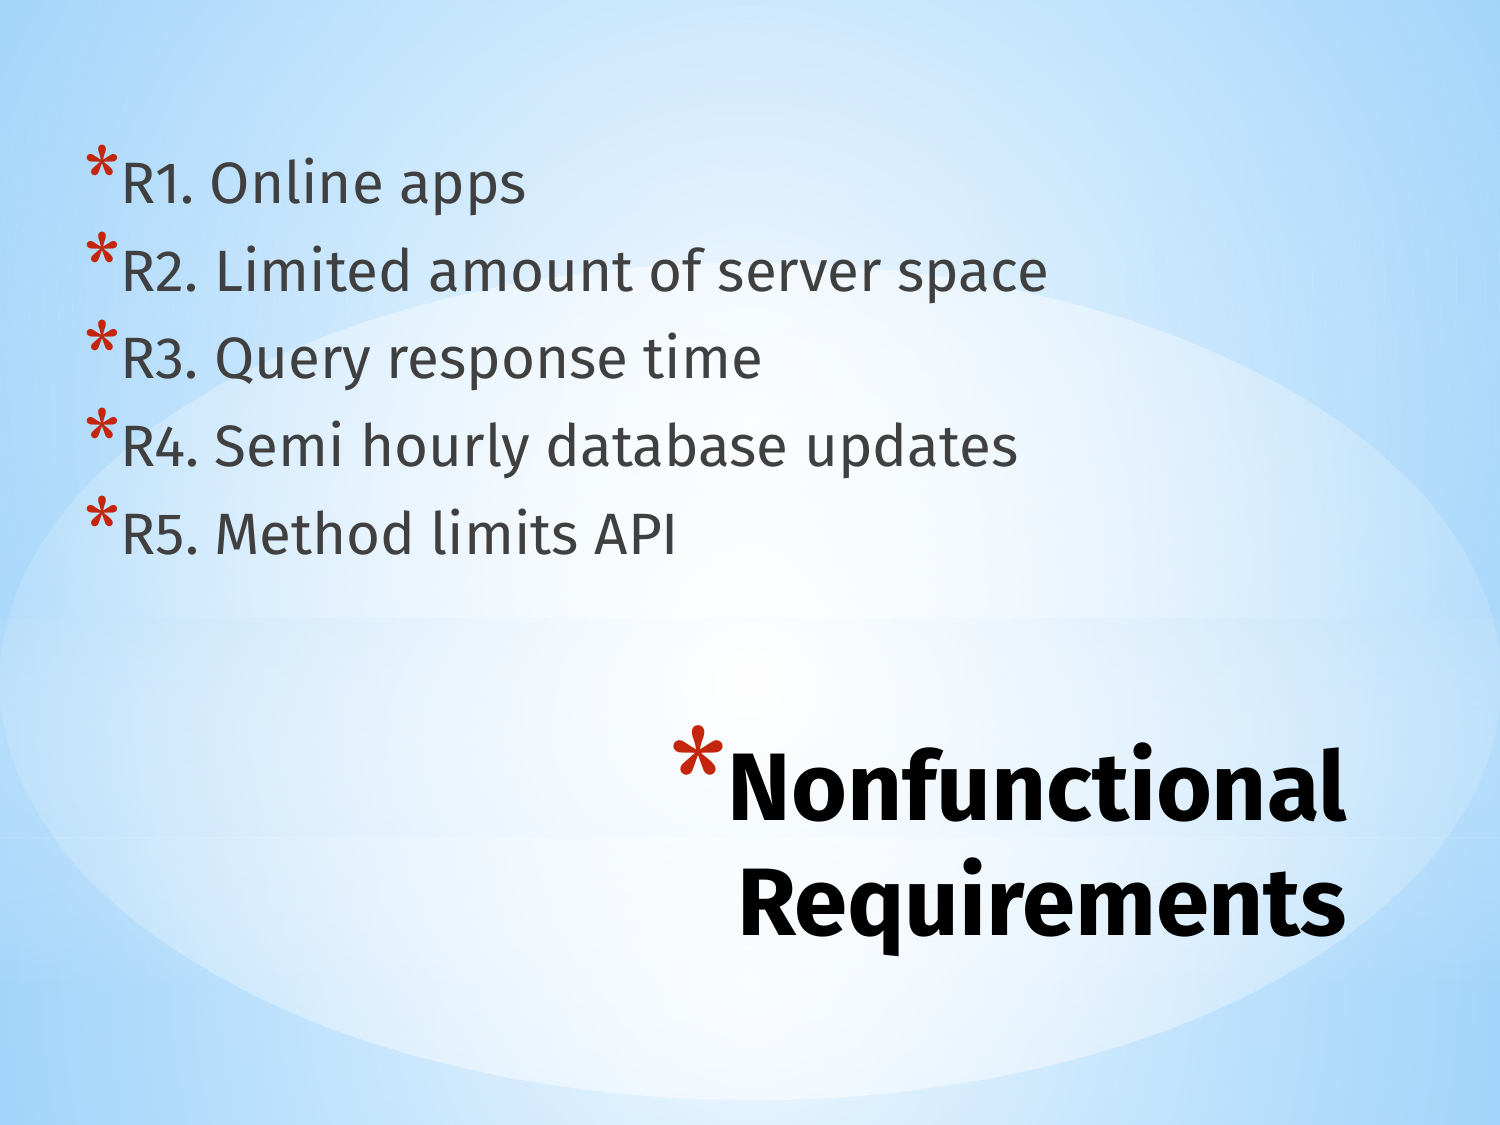

R1. Online apps
R2. Limited amount of server space
R3. Query response time
R4. Semi hourly database updates
R5. Method limits API

# Nonfunctional Requirements